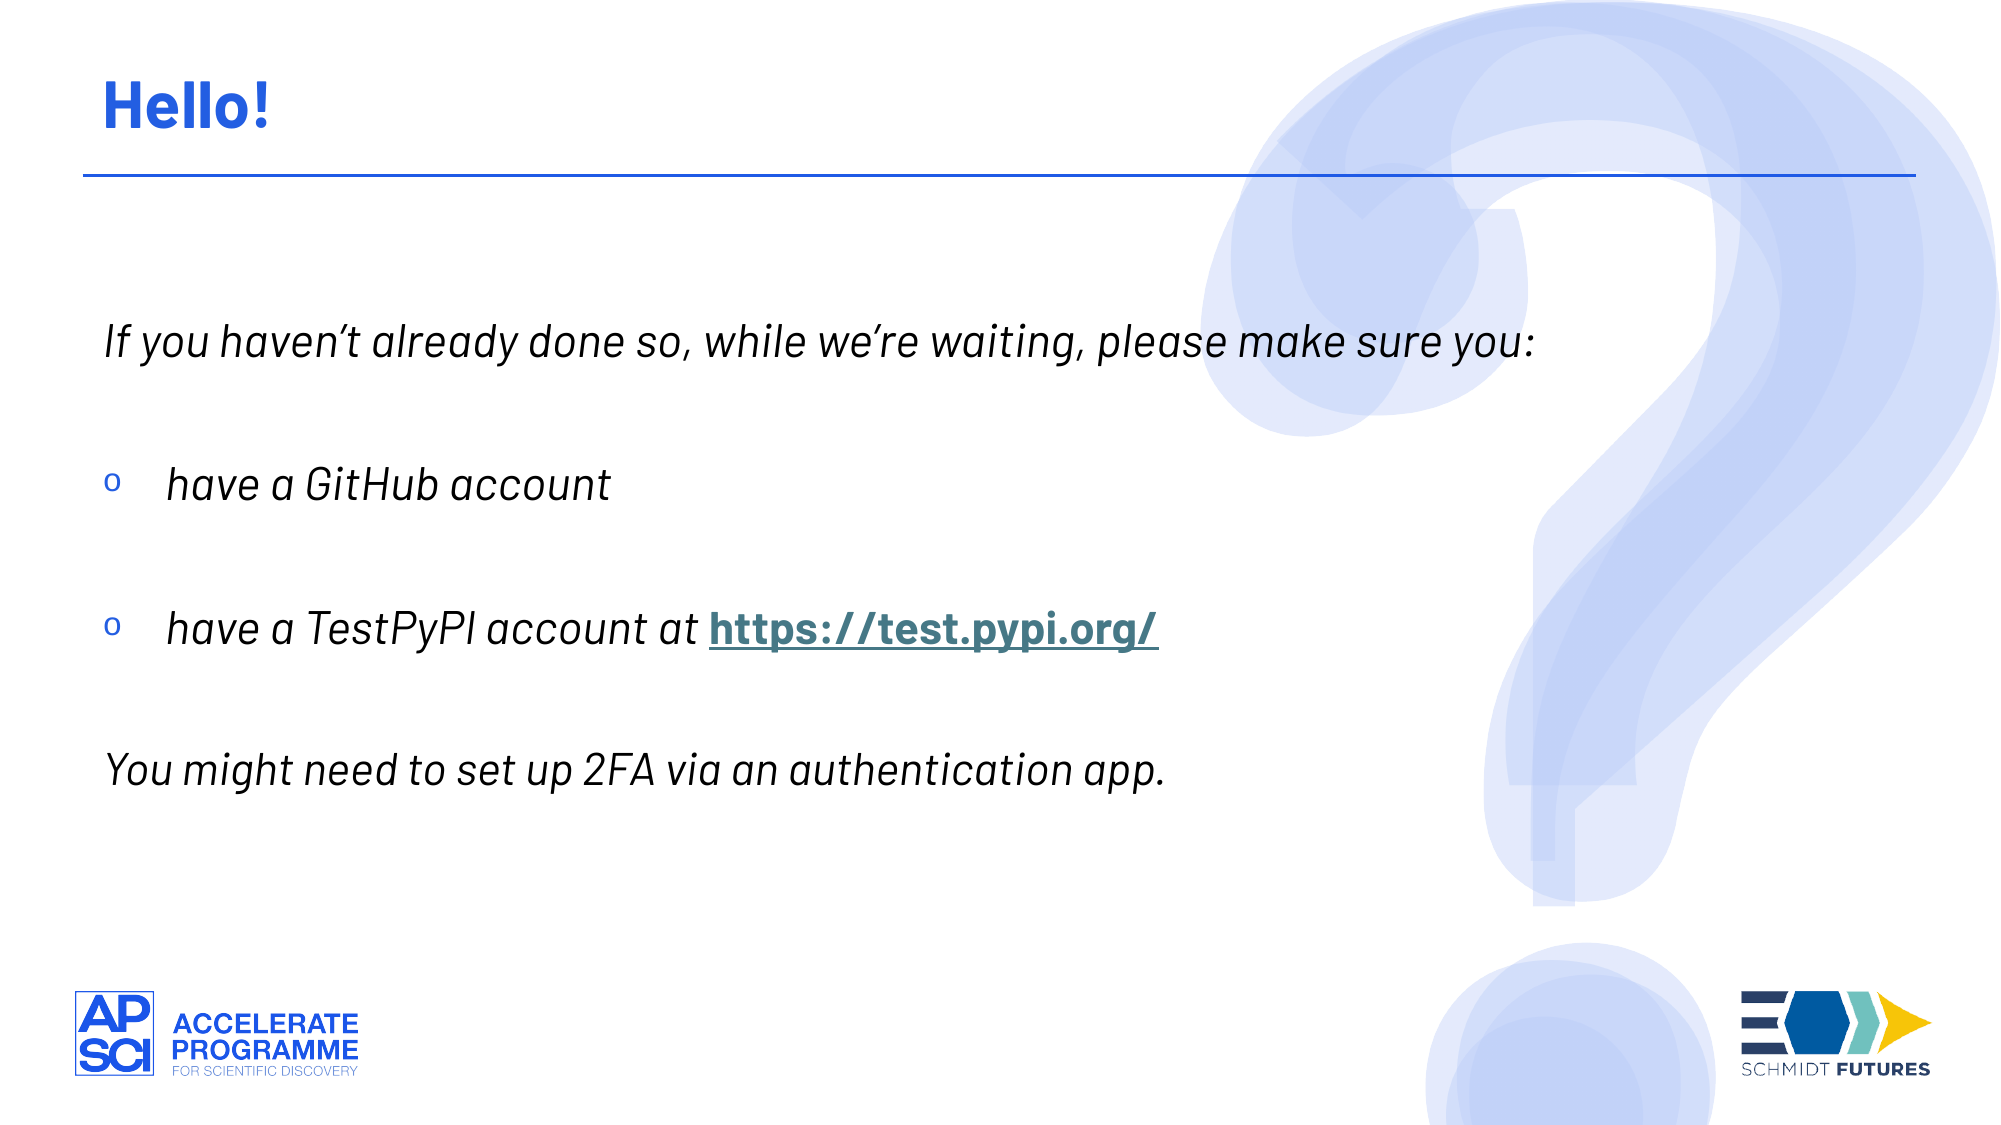

Hello!
If you haven’t already done so, while we’re waiting, please make sure you:

have a GitHub account

have a TestPyPI account at https://test.pypi.org/

You might need to set up 2FA via an authentication app.